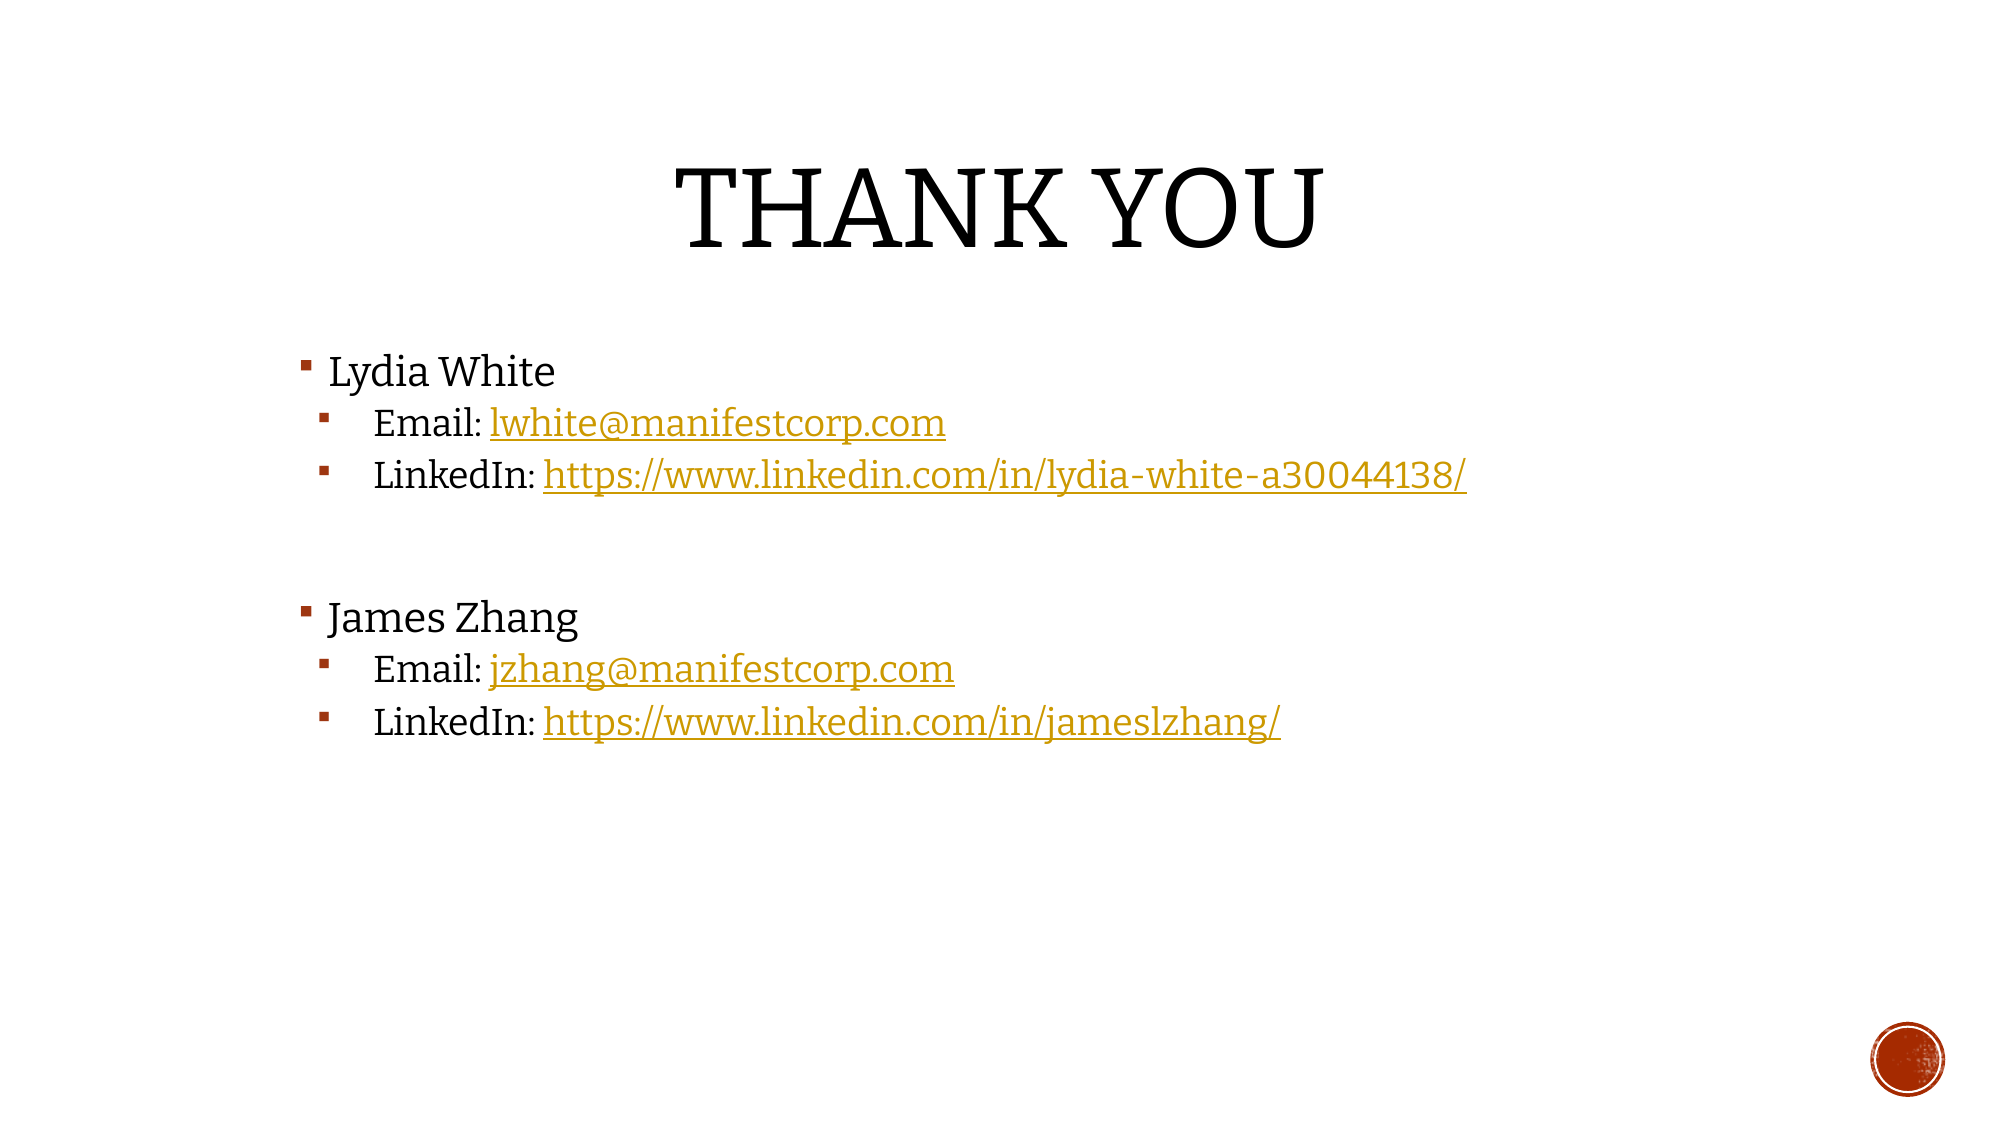

# Thank You
Lydia White
Email: lwhite@manifestcorp.com
LinkedIn: https://www.linkedin.com/in/lydia-white-a30044138/

James Zhang
Email: jzhang@manifestcorp.com
LinkedIn: https://www.linkedin.com/in/jameslzhang/